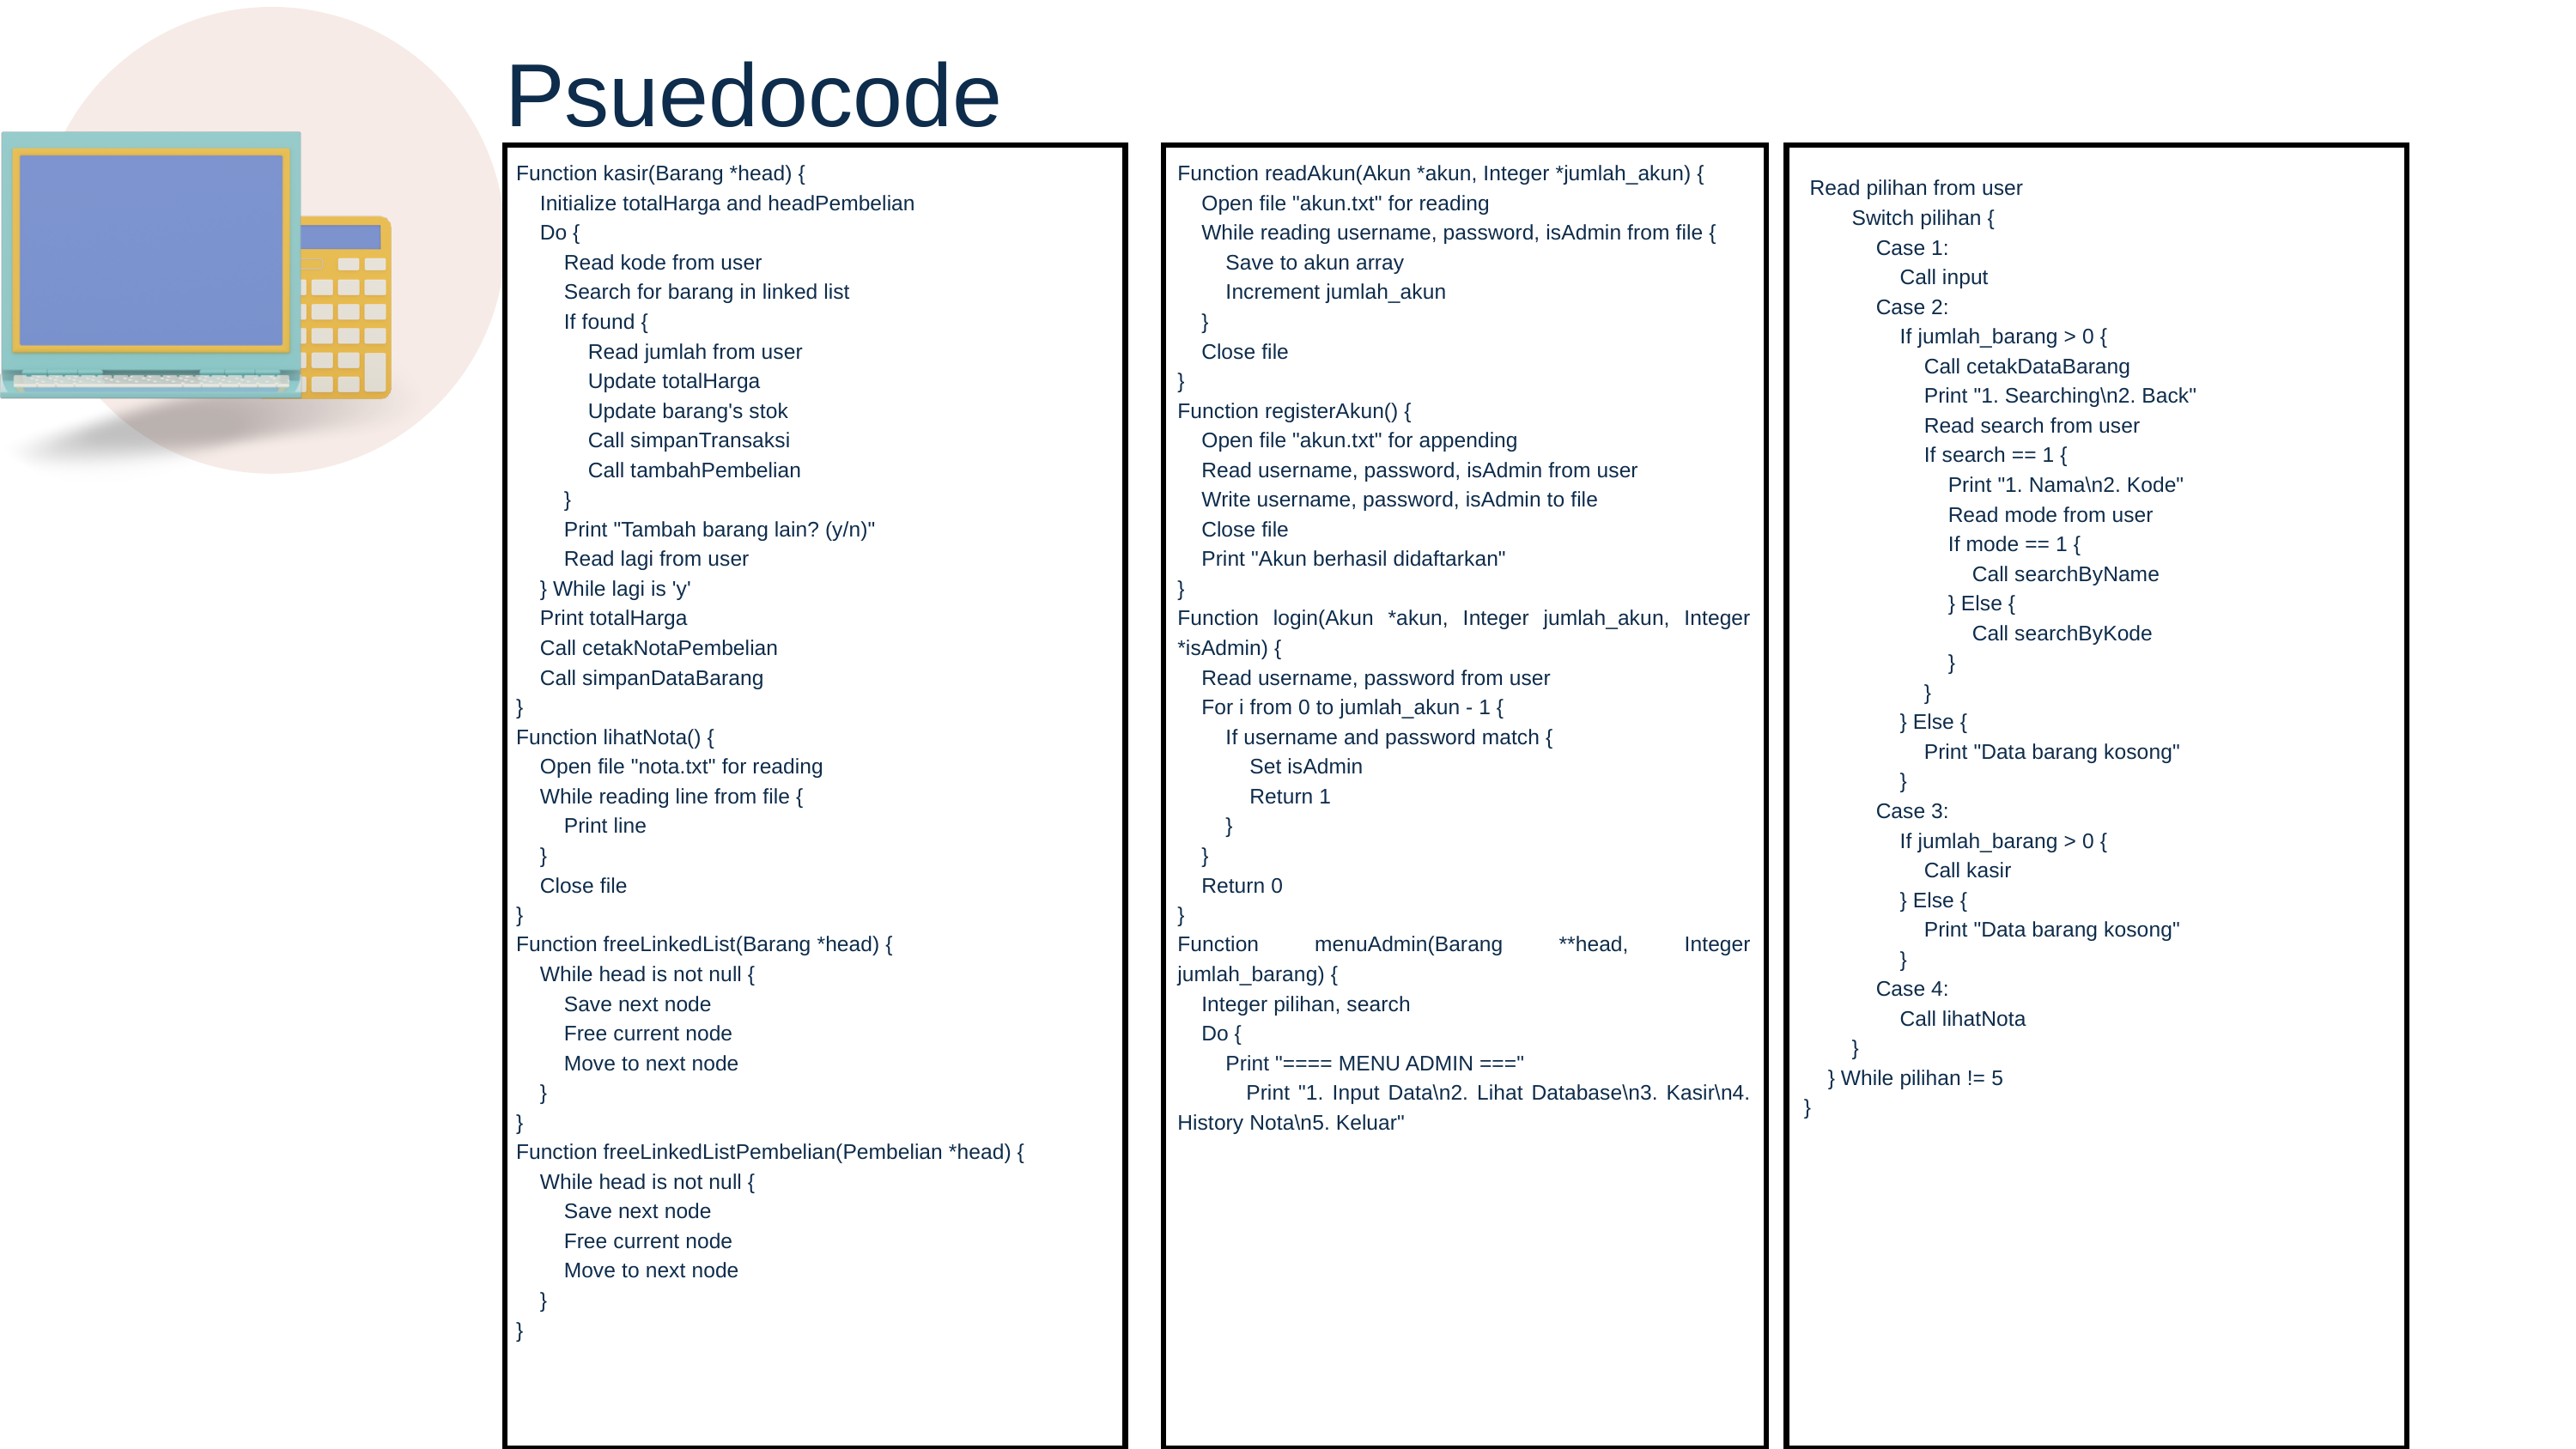

Psuedocode

Function kasir(Barang *head) {
    Initialize totalHarga and headPembelian
    Do {
        Read kode from user
        Search for barang in linked list
        If found {
            Read jumlah from user
            Update totalHarga
            Update barang's stok
            Call simpanTransaksi
            Call tambahPembelian
        }
        Print "Tambah barang lain? (y/n)"
        Read lagi from user
    } While lagi is 'y'
    Print totalHarga
    Call cetakNotaPembelian
    Call simpanDataBarang
}
Function lihatNota() {
    Open file "nota.txt" for reading
    While reading line from file {
        Print line
    }
    Close file
}
Function freeLinkedList(Barang *head) {
    While head is not null {
        Save next node
        Free current node
        Move to next node
    }
}
Function freeLinkedListPembelian(Pembelian *head) {
    While head is not null {
        Save next node
        Free current node
        Move to next node
    }
}

Function readAkun(Akun *akun, Integer *jumlah_akun) {
    Open file "akun.txt" for reading
    While reading username, password, isAdmin from file {
        Save to akun array
        Increment jumlah_akun
    }
    Close file
}
Function registerAkun() {
    Open file "akun.txt" for appending
    Read username, password, isAdmin from user
    Write username, password, isAdmin to file
    Close file
    Print "Akun berhasil didaftarkan"
}
Function login(Akun *akun, Integer jumlah_akun, Integer *isAdmin) {
    Read username, password from user
    For i from 0 to jumlah_akun - 1 {
        If username and password match {
            Set isAdmin
            Return 1
        }
    }
    Return 0
}
Function menuAdmin(Barang **head, Integer jumlah_barang) {
    Integer pilihan, search
    Do {
        Print "==== MENU ADMIN ==="
        Print "1. Input Data\n2. Lihat Database\n3. Kasir\n4. History Nota\n5. Keluar"

 Read pilihan from user
        Switch pilihan {
            Case 1:
                Call input
            Case 2:
                If jumlah_barang > 0 {
                    Call cetakDataBarang
                    Print "1. Searching\n2. Back"
                    Read search from user
                    If search == 1 {
                        Print "1. Nama\n2. Kode"
                        Read mode from user
                        If mode == 1 {
                            Call searchByName
                        } Else {
                            Call searchByKode
                        }
                    }
                } Else {
                    Print "Data barang kosong"
                }
            Case 3:
                If jumlah_barang > 0 {
                    Call kasir
                } Else {
                    Print "Data barang kosong"
                }
            Case 4:
                Call lihatNota
        }
    } While pilihan != 5
}